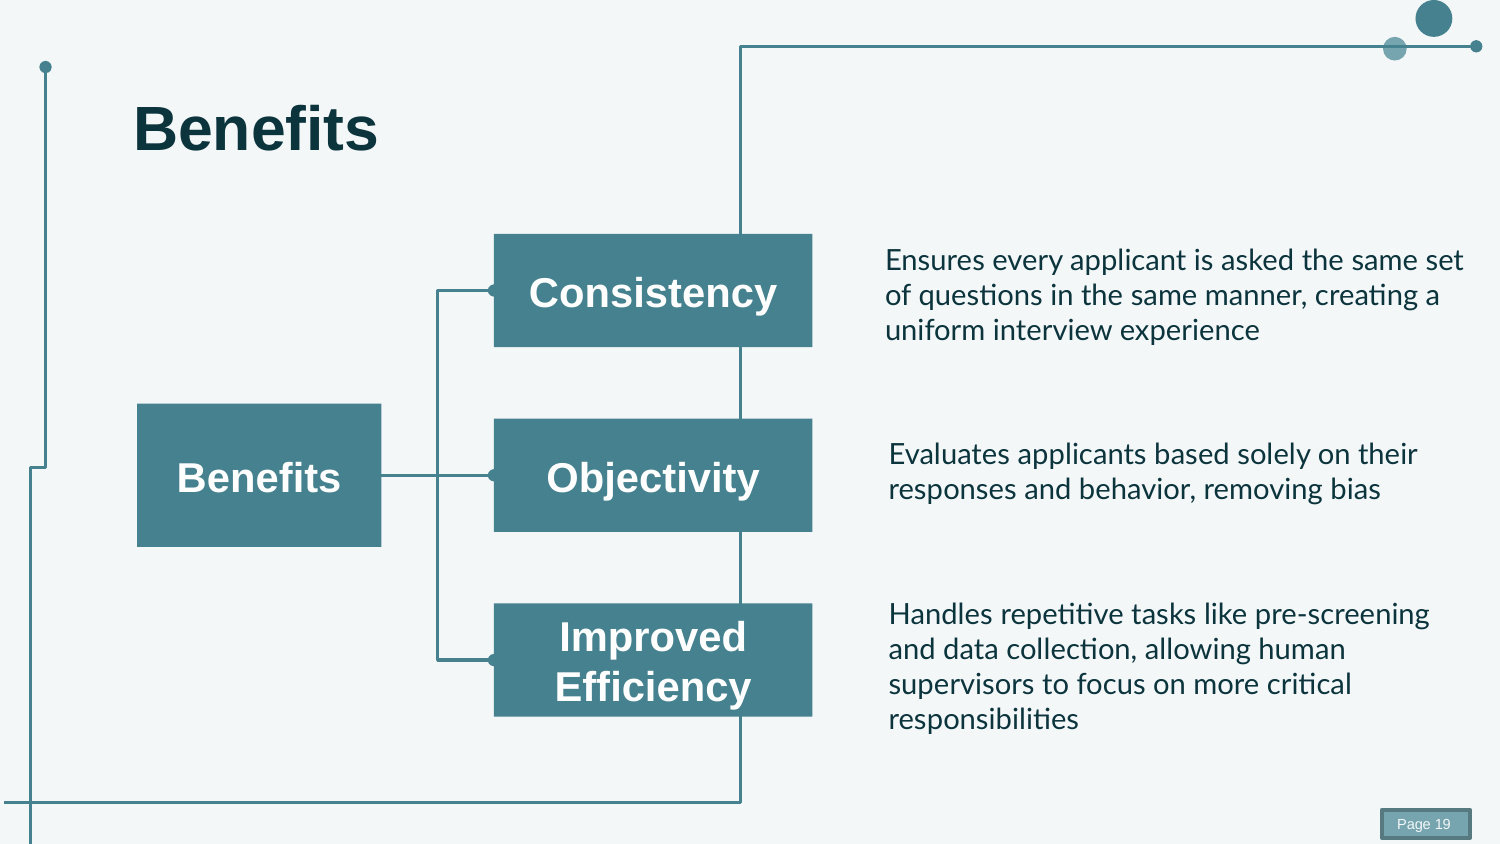

# Benefits
Consistency
Ensures every applicant is asked the same set of questions in the same manner, creating a uniform interview experience
Benefits
Objectivity
Evaluates applicants based solely on their responses and behavior, removing bias
Handles repetitive tasks like pre-screening and data collection, allowing human supervisors to focus on more critical responsibilities
Improved Efficiency
Page 19